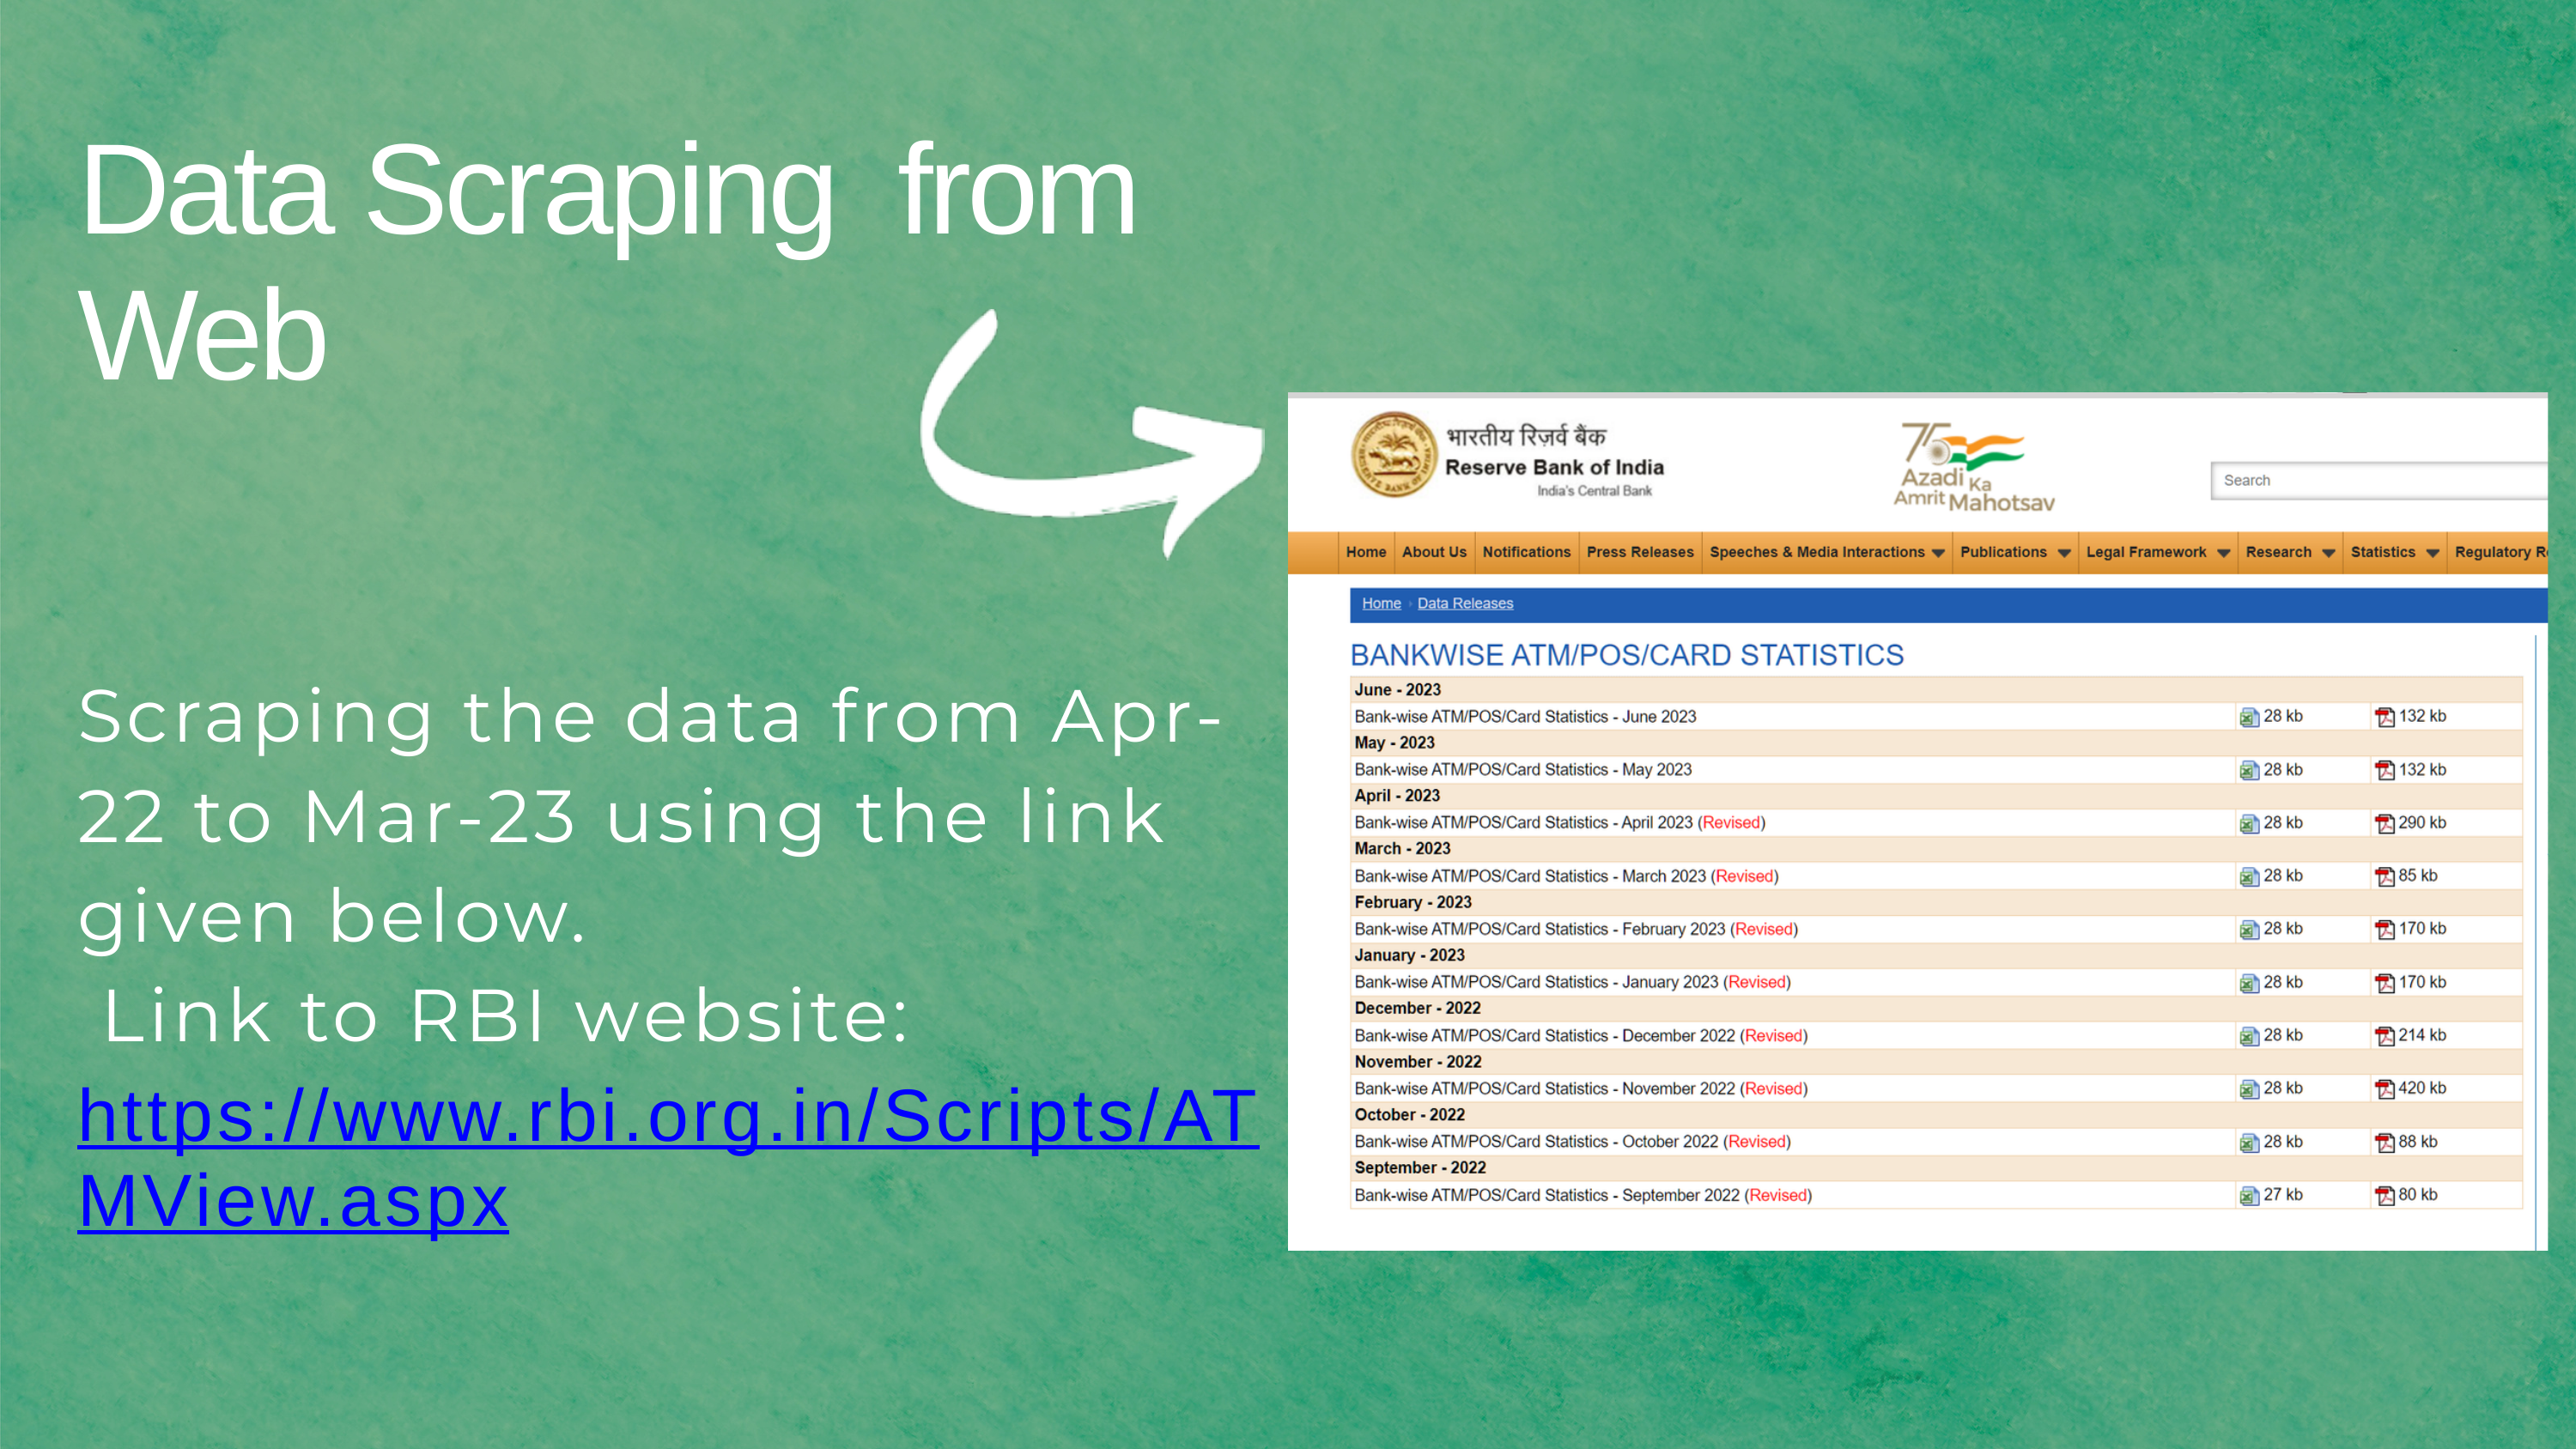

Data Scraping  from Web

Scraping the data from Apr-22 to Mar-23 using the link given below.
 Link to RBI website: https://www.rbi.org.in/Scripts/ATMView.aspx